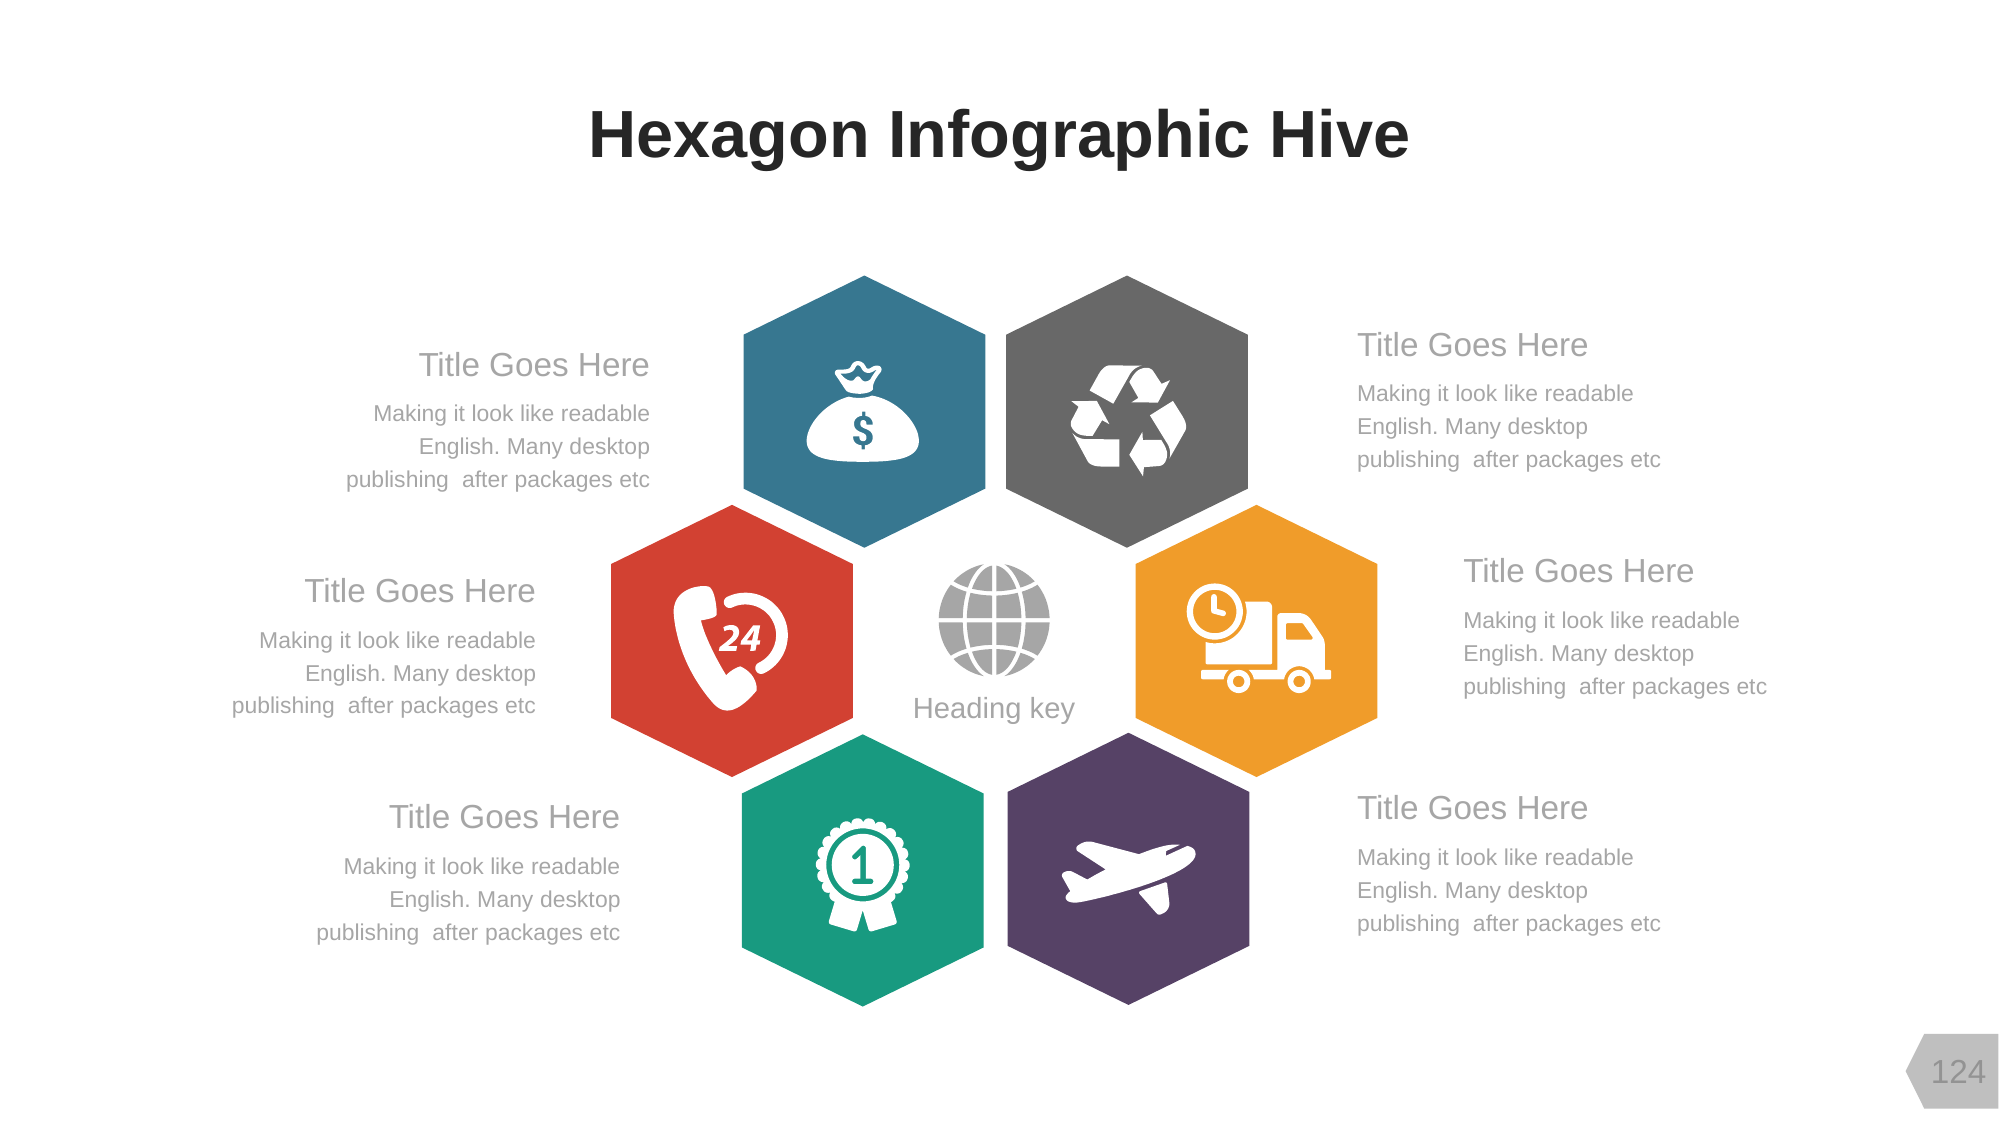

Hexagon Infographic Hive

Title Goes Here
Title Goes Here

Making it look like readable English. Many desktop publishing  after packages etc
Making it look like readable English. Many desktop publishing  after packages etc

Title Goes Here

Title Goes Here

Making it look like readable English. Many desktop publishing  after packages etc
Making it look like readable English. Many desktop publishing  after packages etc
Heading key

Title Goes Here
Title Goes Here

Making it look like readable English. Many desktop publishing  after packages etc

Making it look like readable English. Many desktop publishing  after packages etc